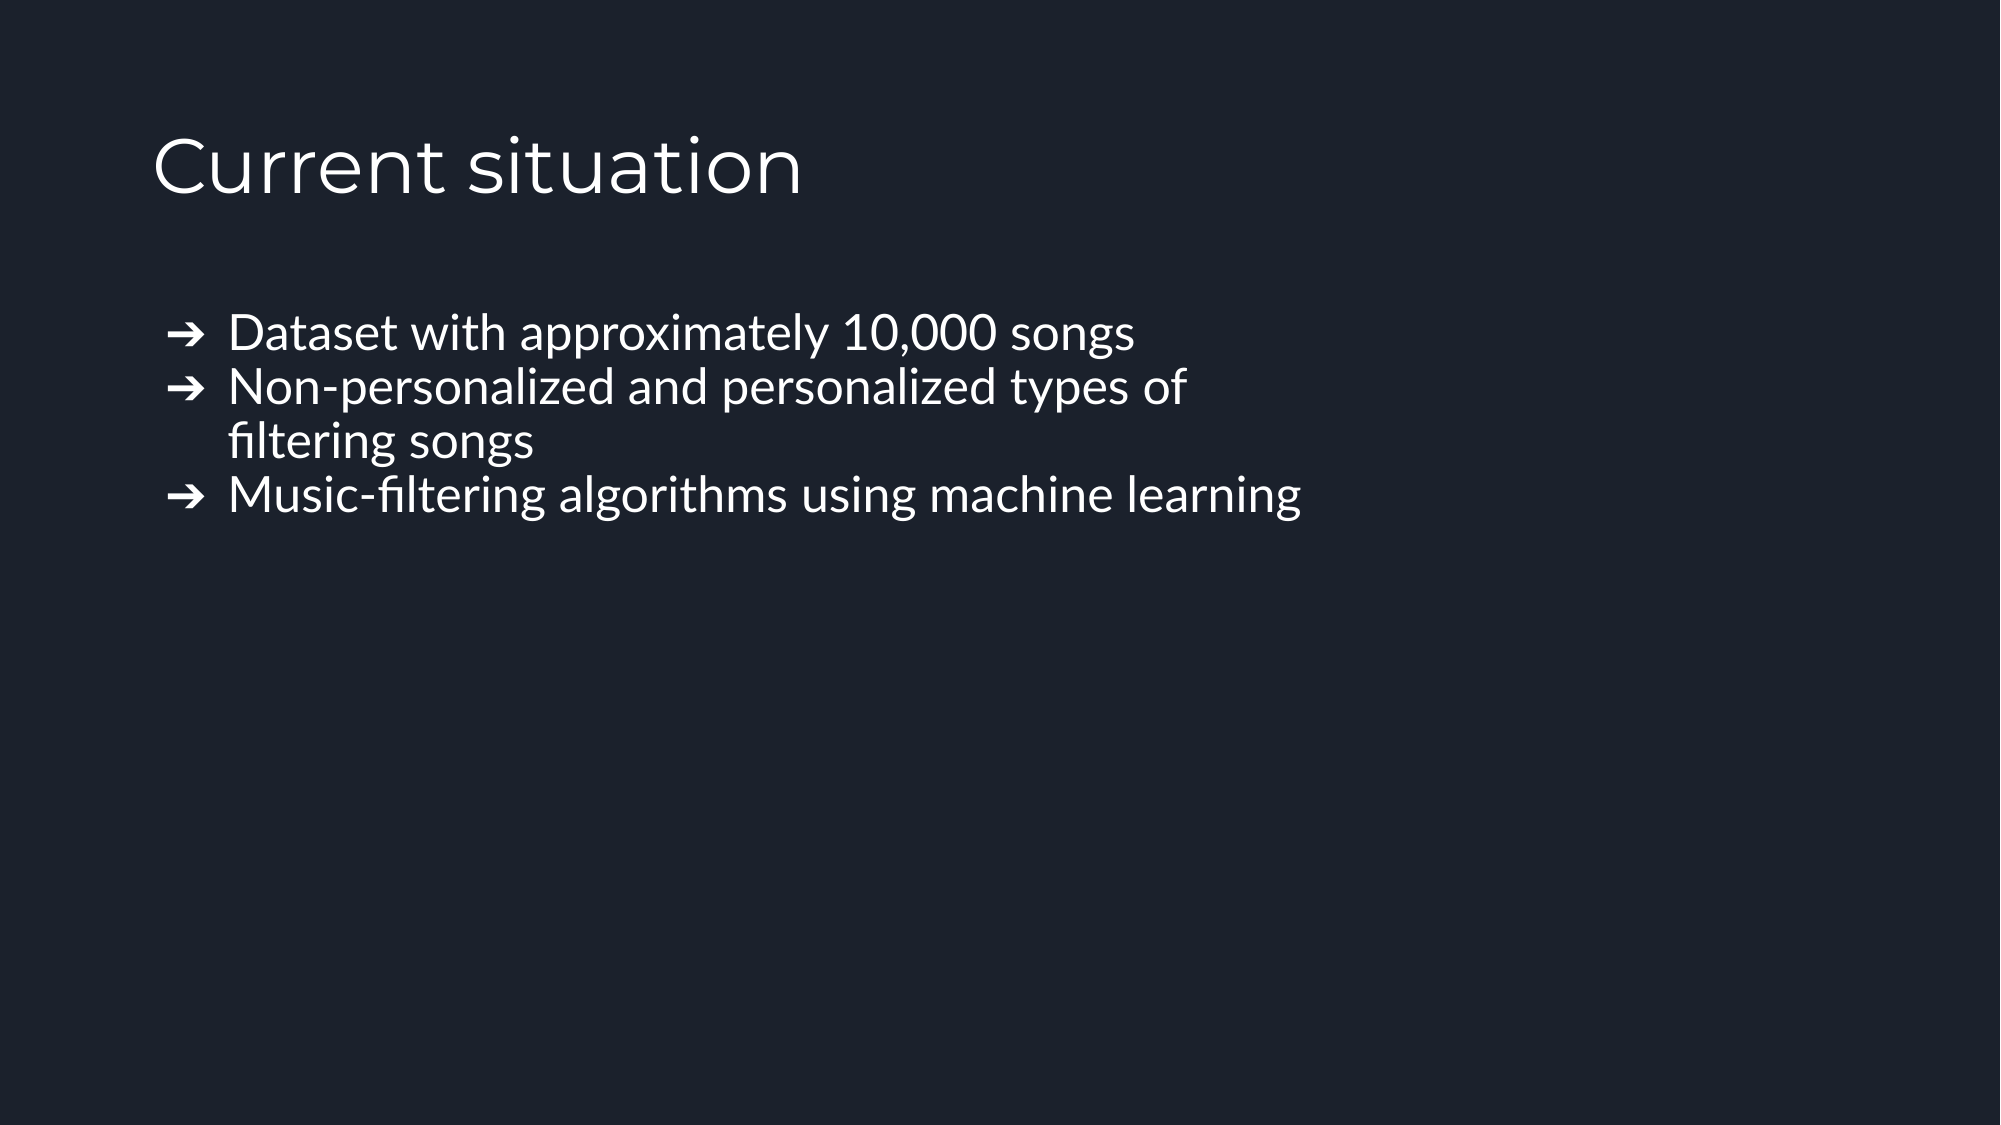

# Current situation
Dataset with approximately 10,000 songs
Non-personalized and personalized types of filtering songs
Music-filtering algorithms using machine learning